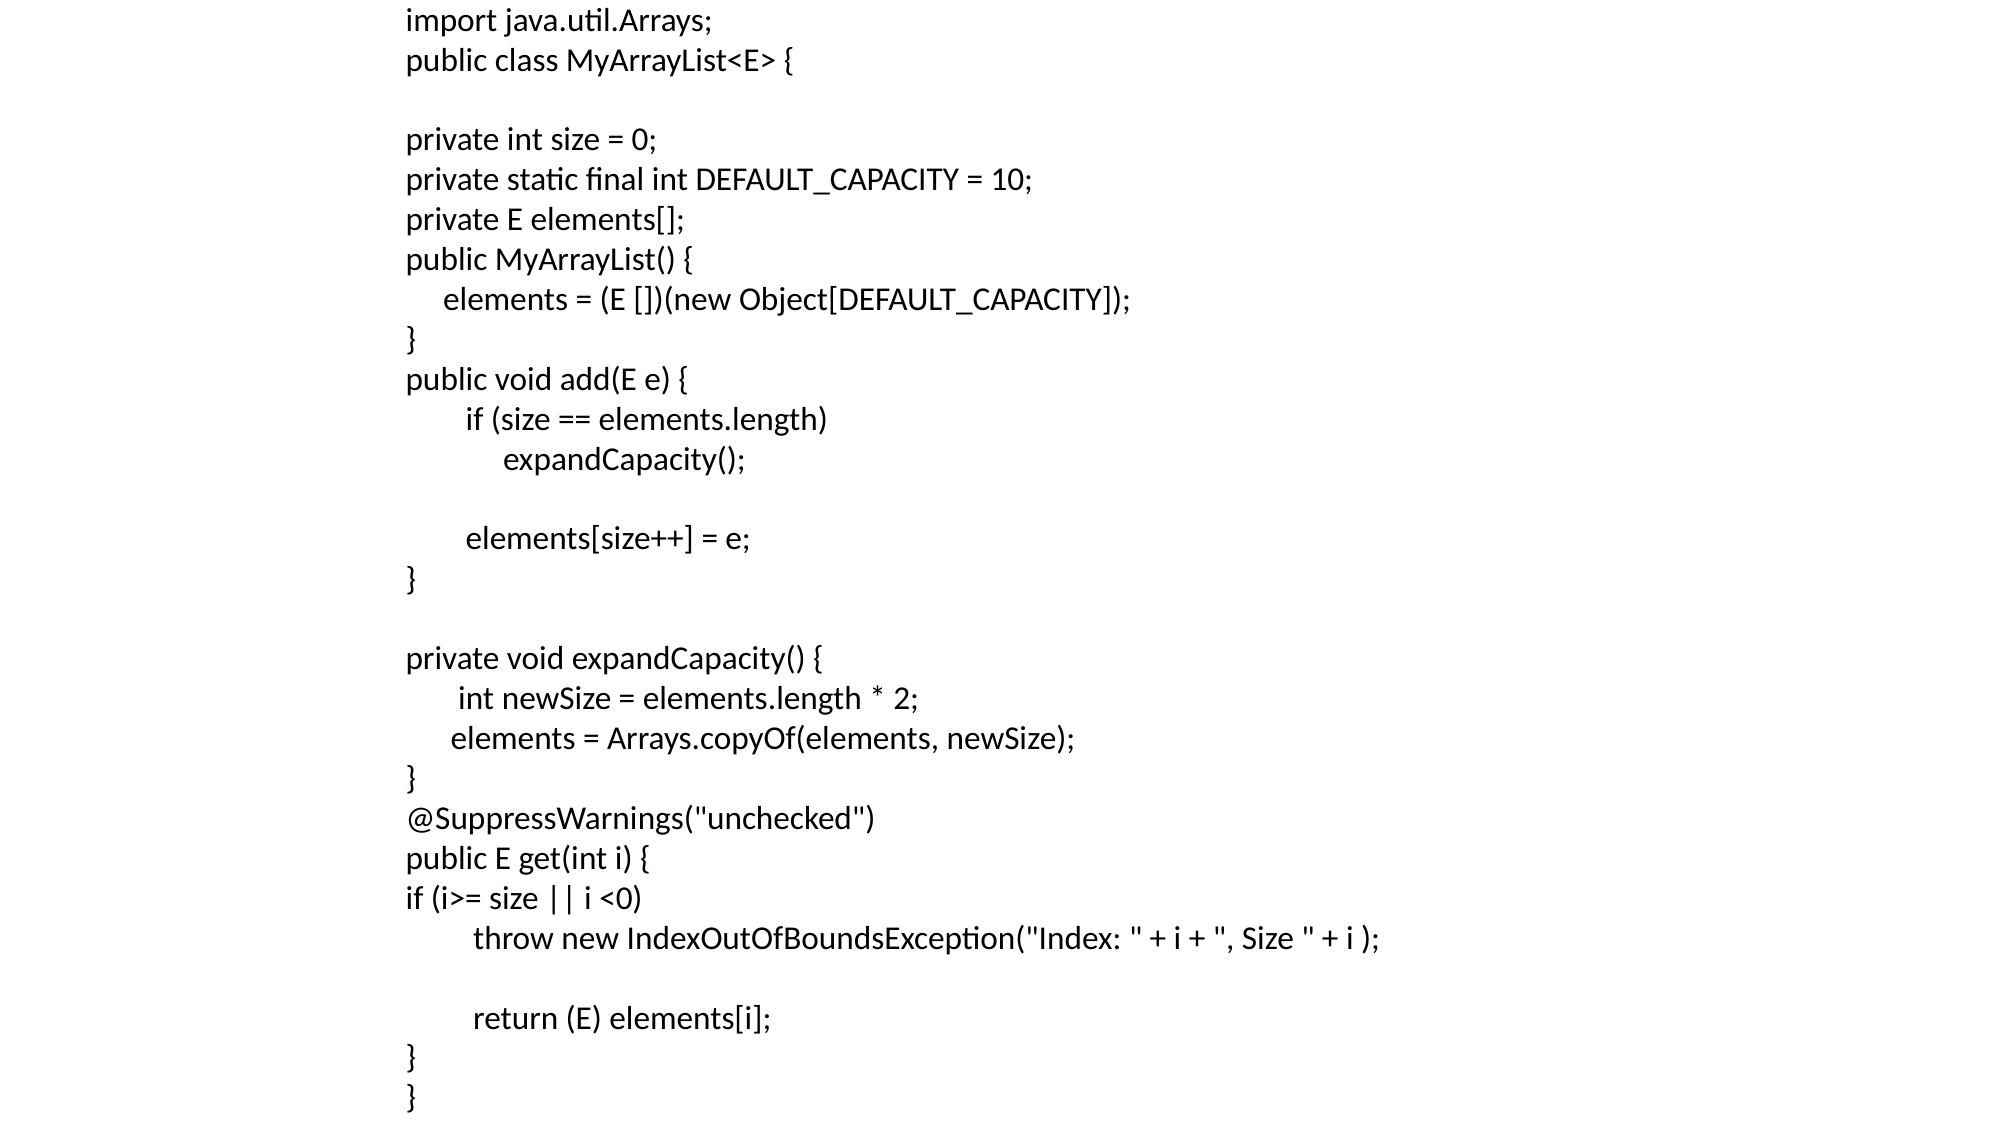

import java.util.Arrays;
public class MyArrayList<E> {
private int size = 0;
private static final int DEFAULT_CAPACITY = 10;
private E elements[];
public MyArrayList() {
     elements = (E [])(new Object[DEFAULT_CAPACITY]);
}
public void add(E e) {
        if (size == elements.length) 
             expandCapacity();
        elements[size++] = e;
}
private void expandCapacity() {
       int newSize = elements.length * 2;
      elements = Arrays.copyOf(elements, newSize);
}
@SuppressWarnings("unchecked")
public E get(int i) {
if (i>= size || i <0) 
         throw new IndexOutOfBoundsException("Index: " + i + ", Size " + i );
         return (E) elements[i];
}
}